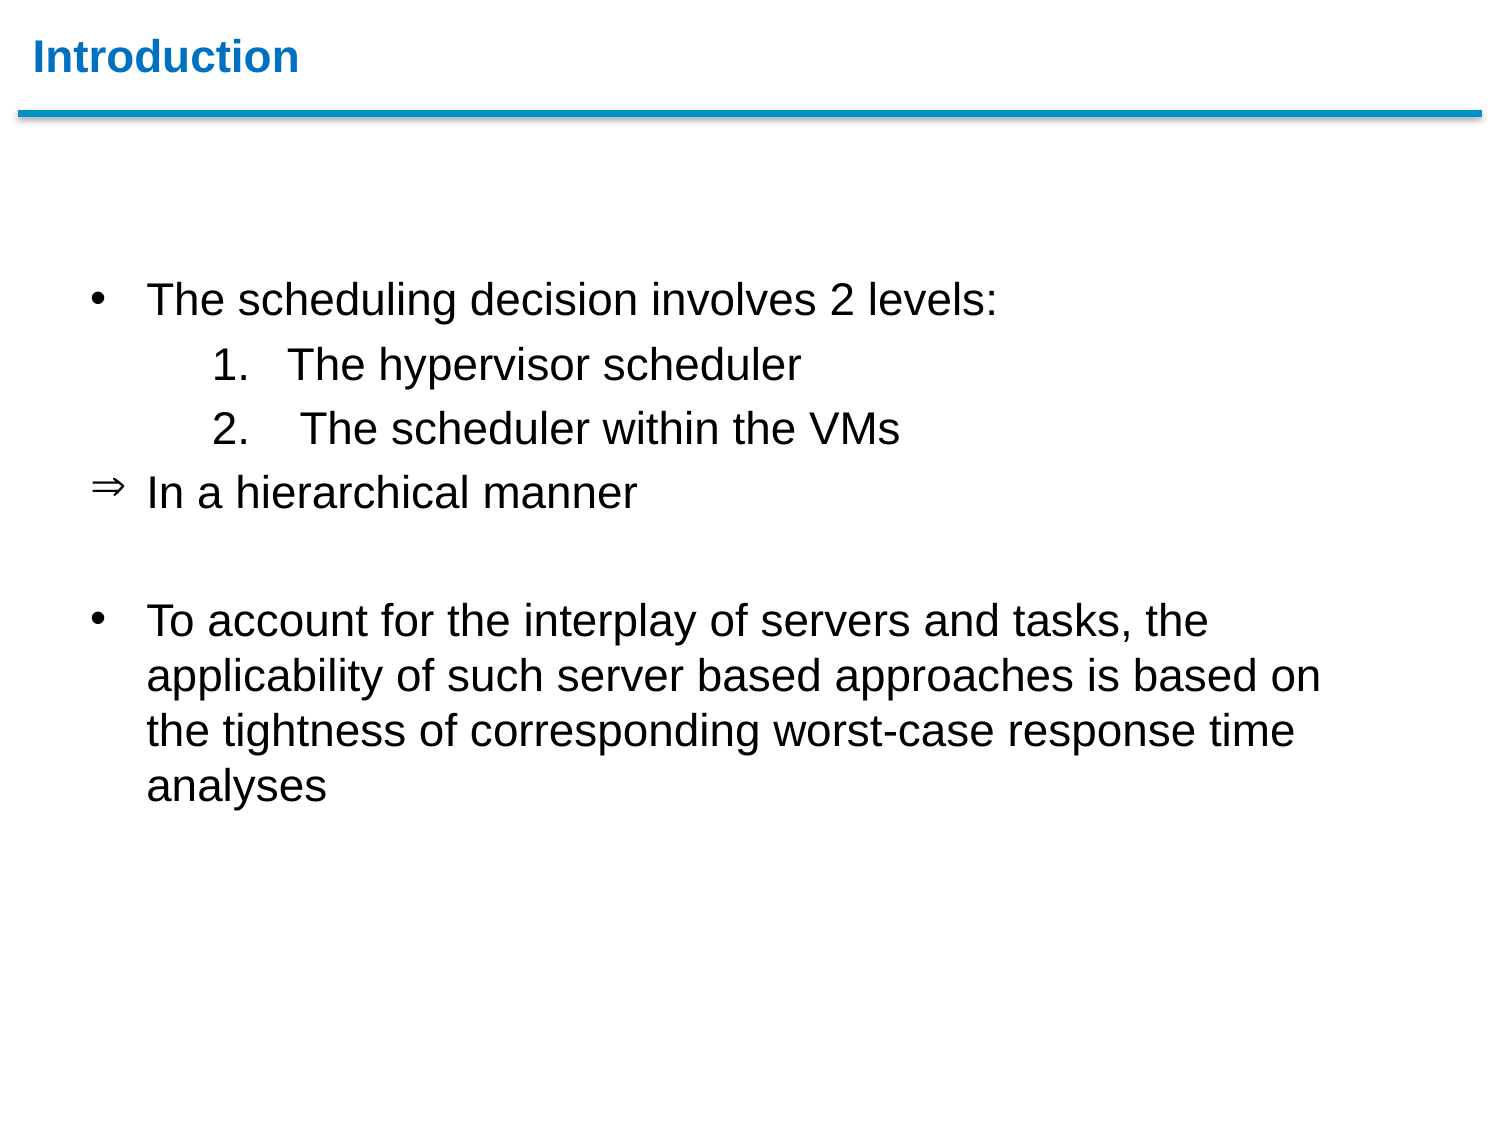

# Introduction
The scheduling decision involves 2 levels:
The hypervisor scheduler
 The scheduler within the VMs
In a hierarchical manner

To account for the interplay of servers and tasks, the applicability of such server based approaches is based on the tightness of corresponding worst-case response time analyses